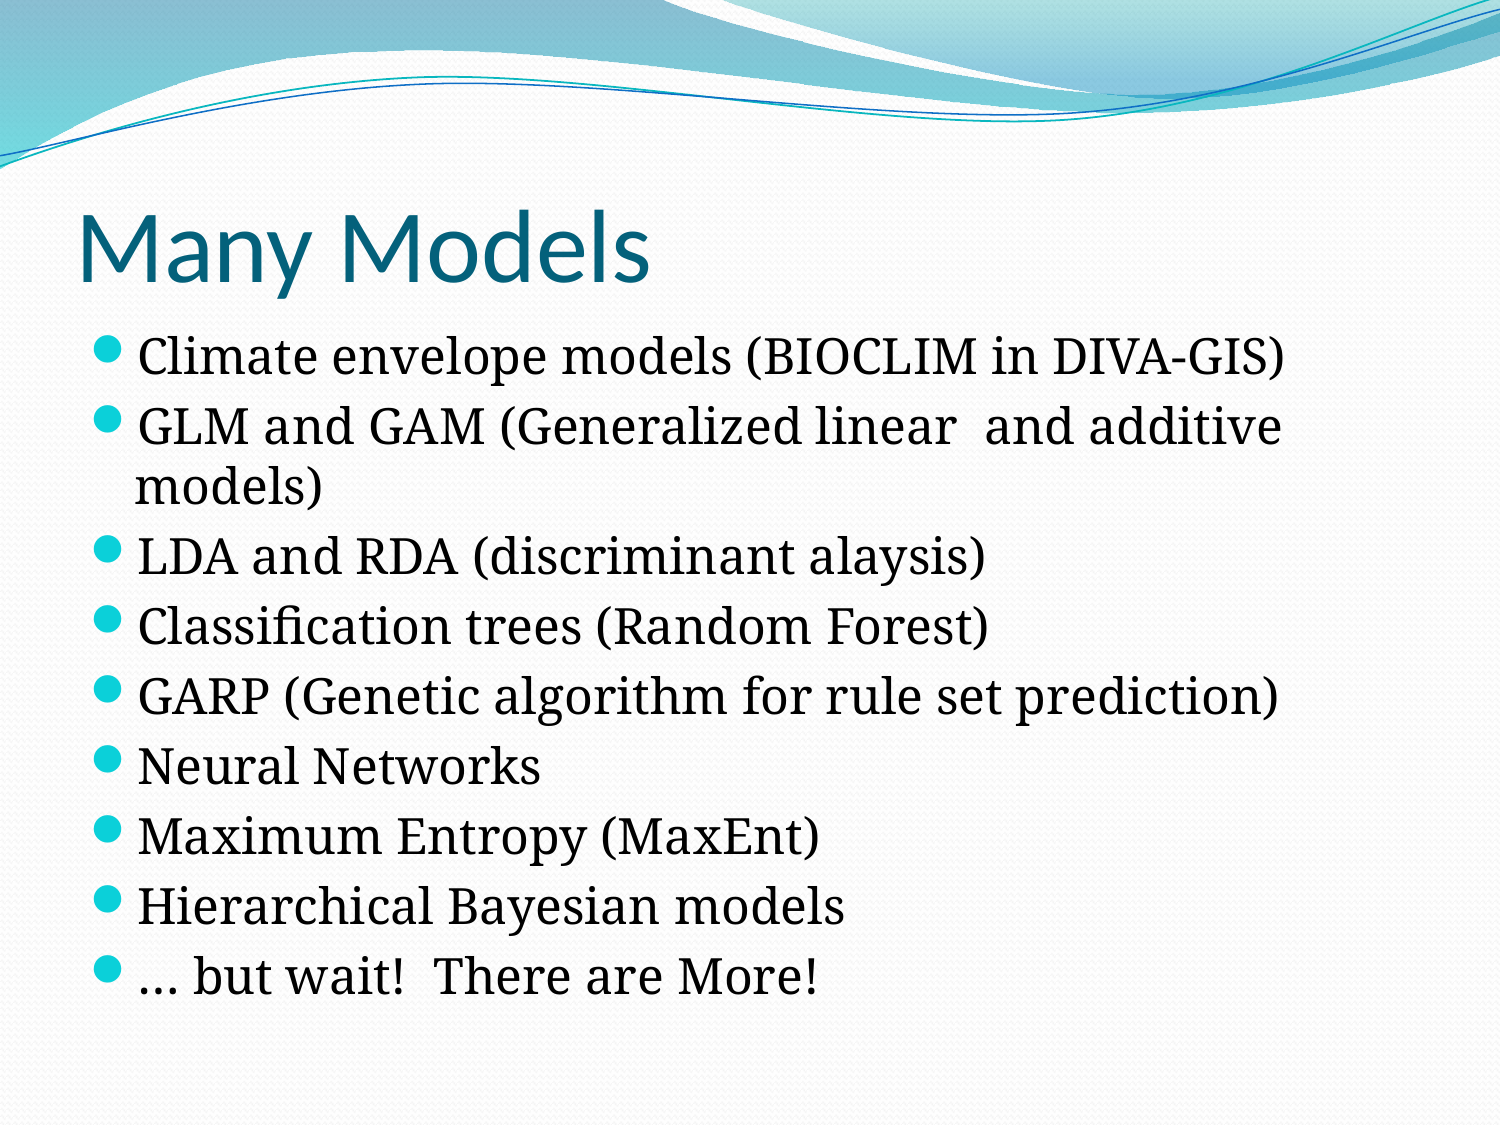

# Many Models
Climate envelope models (BIOCLIM in DIVA-GIS)
GLM and GAM (Generalized linear  and additive models)
LDA and RDA (discriminant alaysis)
Classification trees (Random Forest)
GARP (Genetic algorithm for rule set prediction)
Neural Networks
Maximum Entropy (MaxEnt)
Hierarchical Bayesian models
… but wait!  There are More!